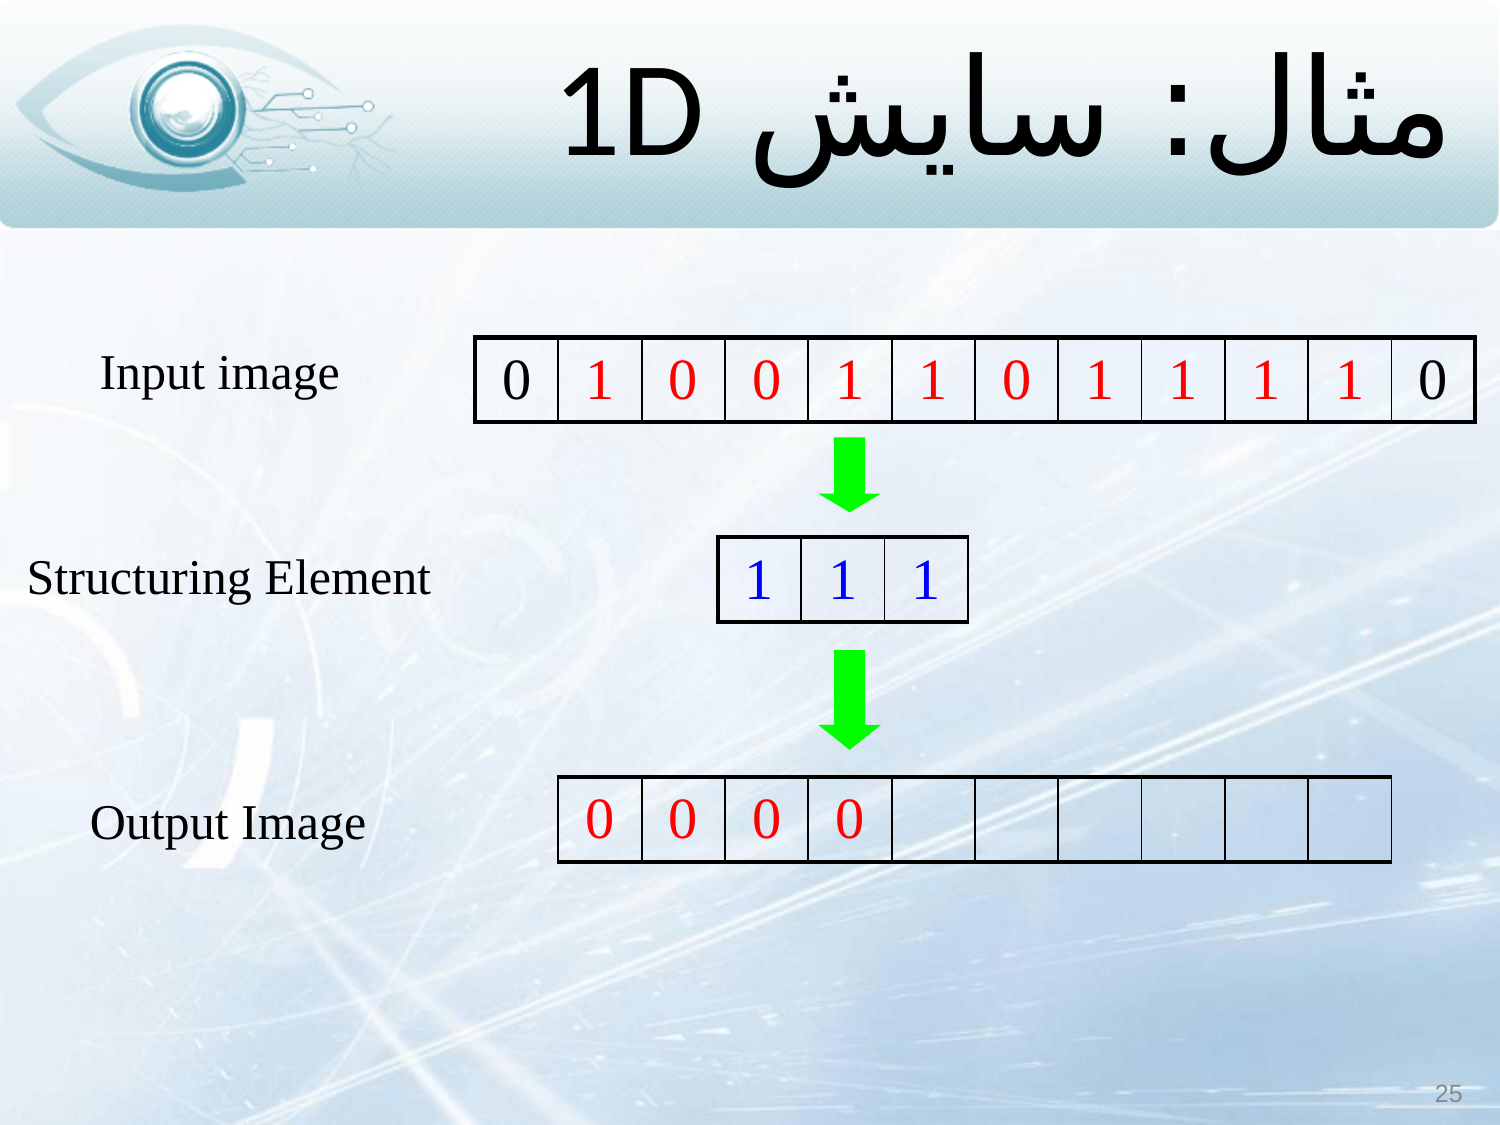

# مثال: سایش 1D
Input image
| 0 | 1 | 0 | 0 | 1 | 1 | 0 | 1 | 1 | 1 | 1 | 0 |
| --- | --- | --- | --- | --- | --- | --- | --- | --- | --- | --- | --- |

| 1 | 1 | 1 |
| --- | --- | --- |
Structuring Element

| 0 | 0 | 0 | 0 |  |  |  |  |  |  |
| --- | --- | --- | --- | --- | --- | --- | --- | --- | --- |
Output Image
25